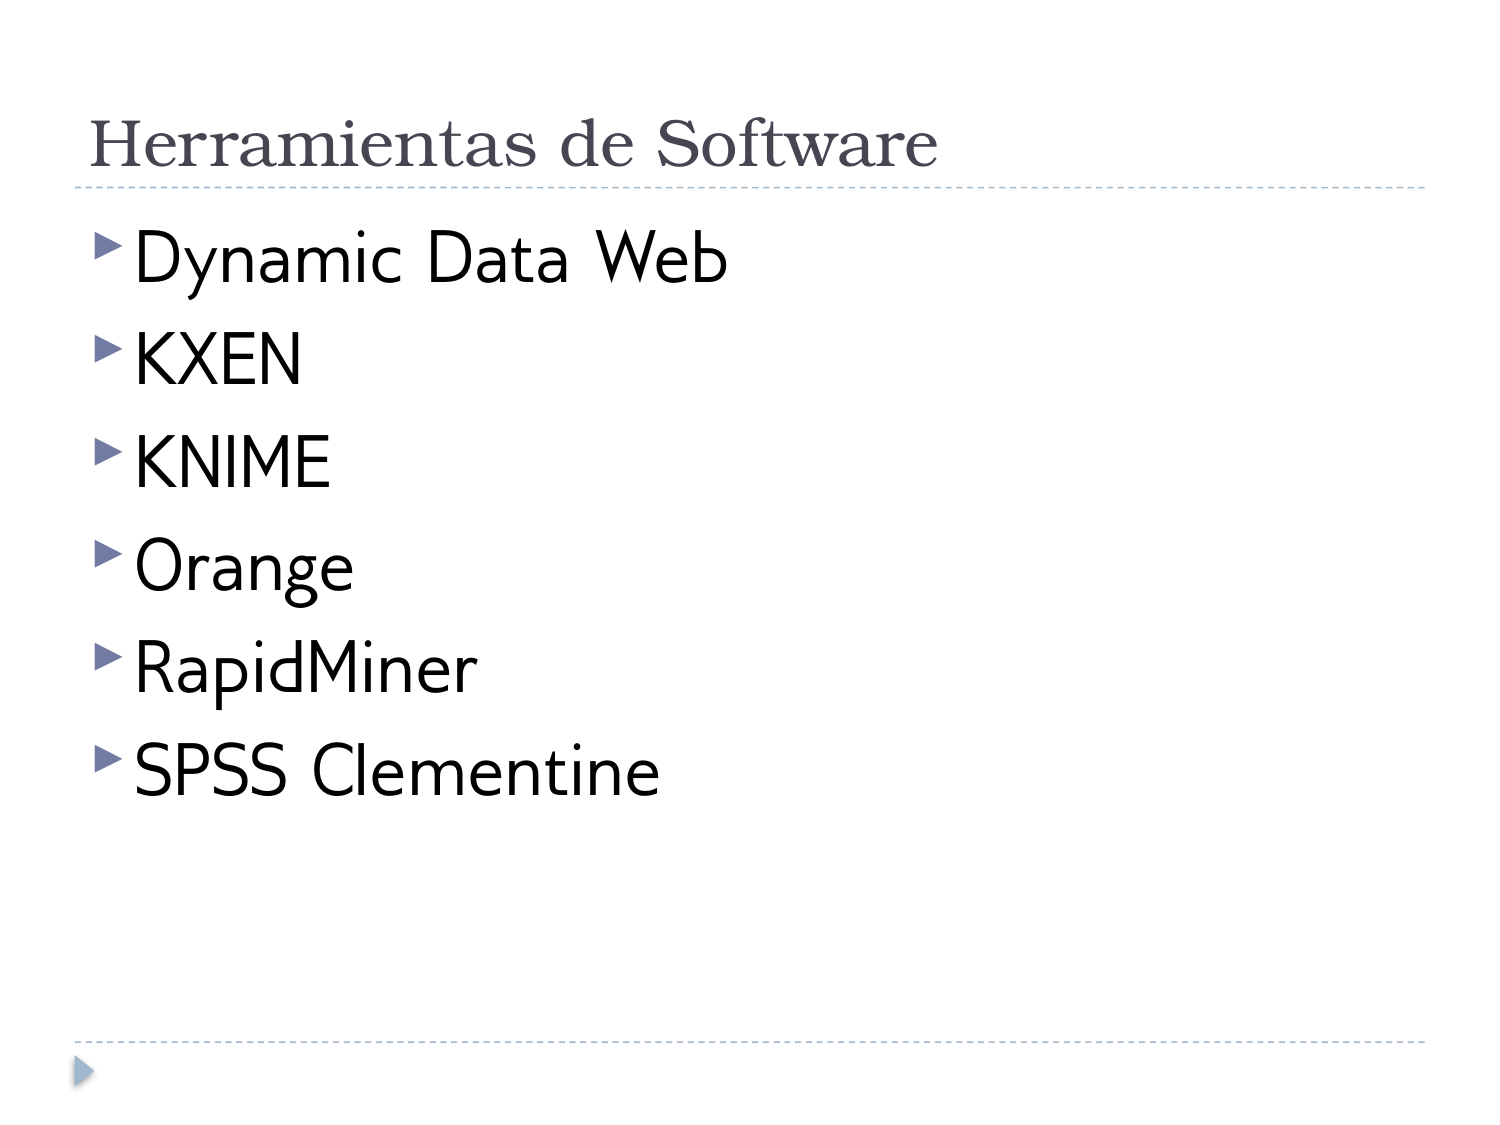

# Herramientas de Software
Dynamic Data Web
KXEN
KNIME
Orange
RapidMiner
SPSS Clementine